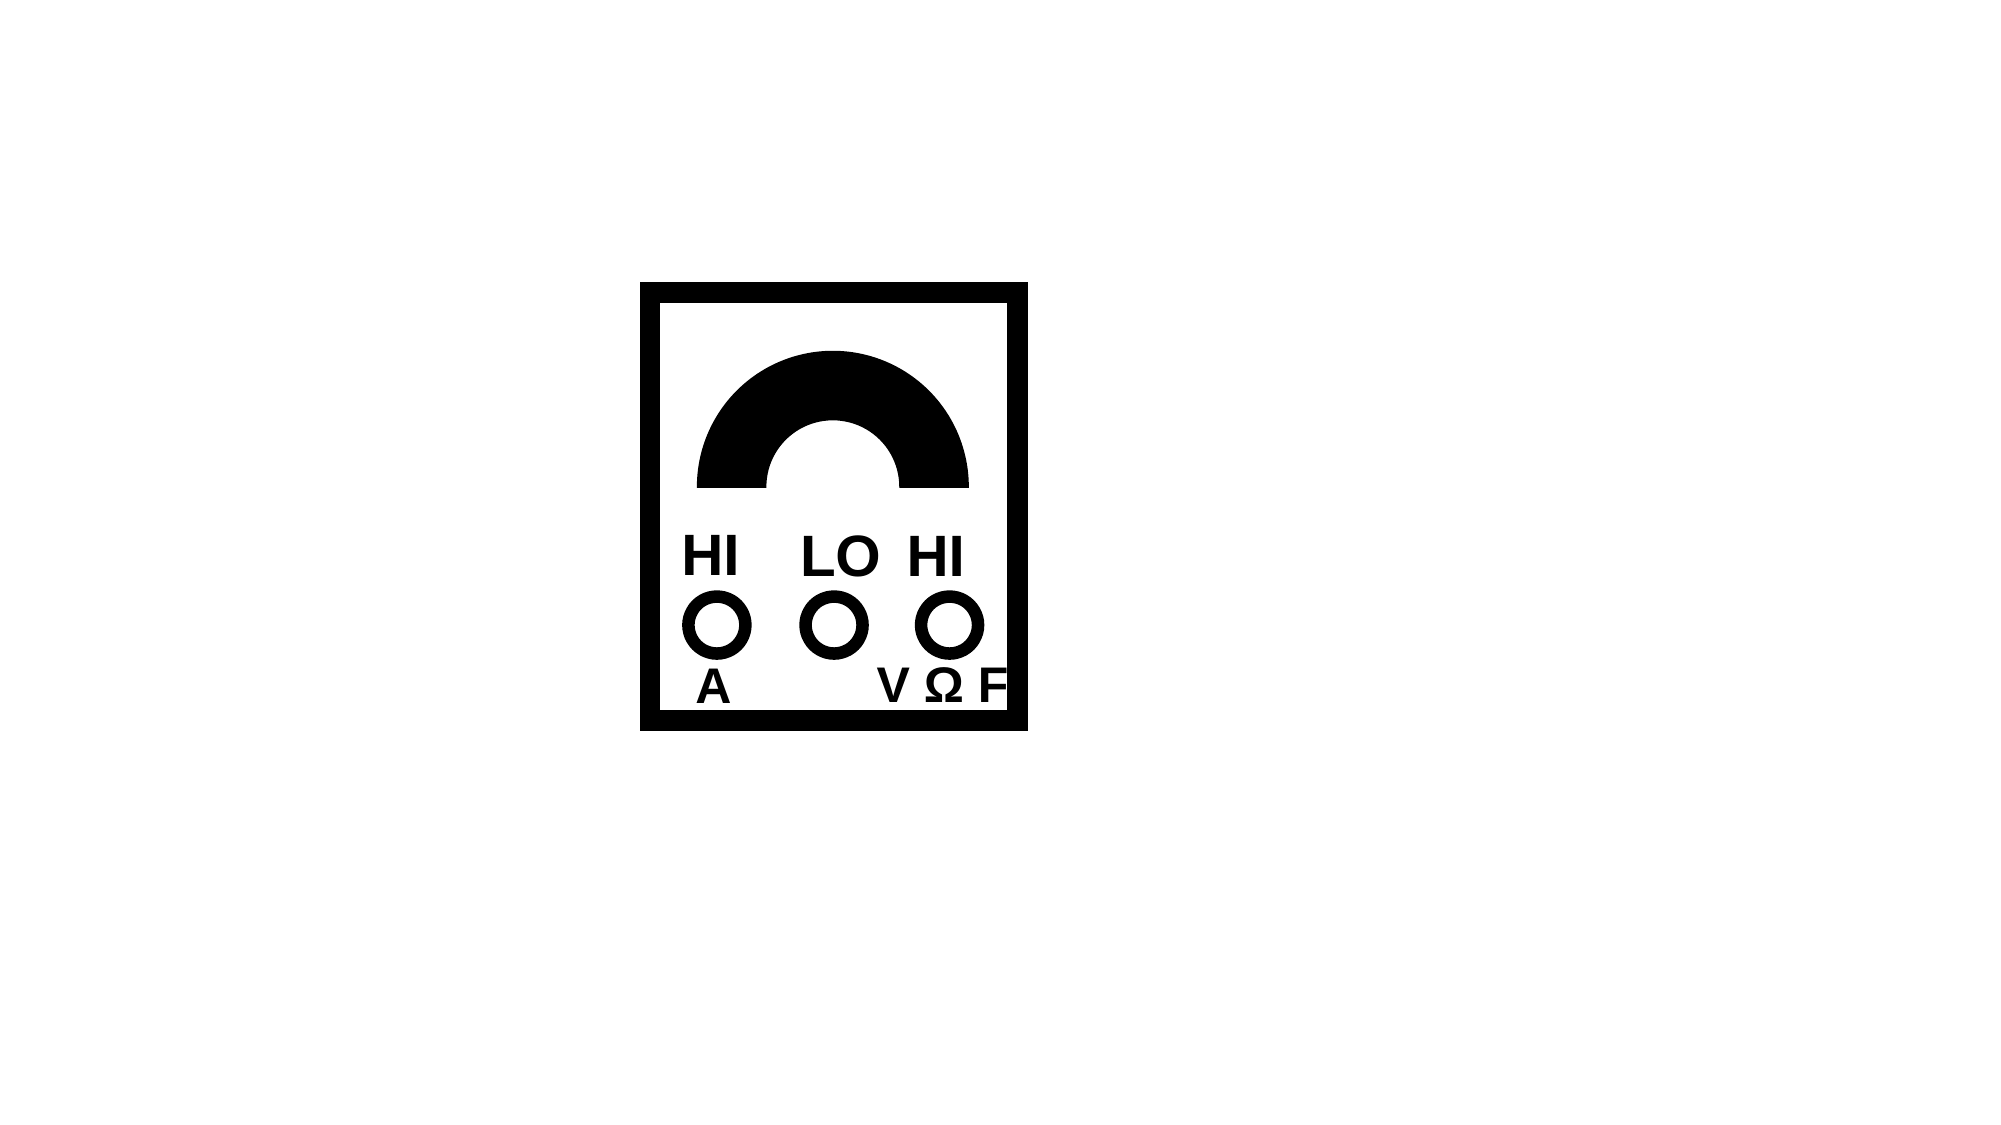

HI
LO
HI

V Ω F
A